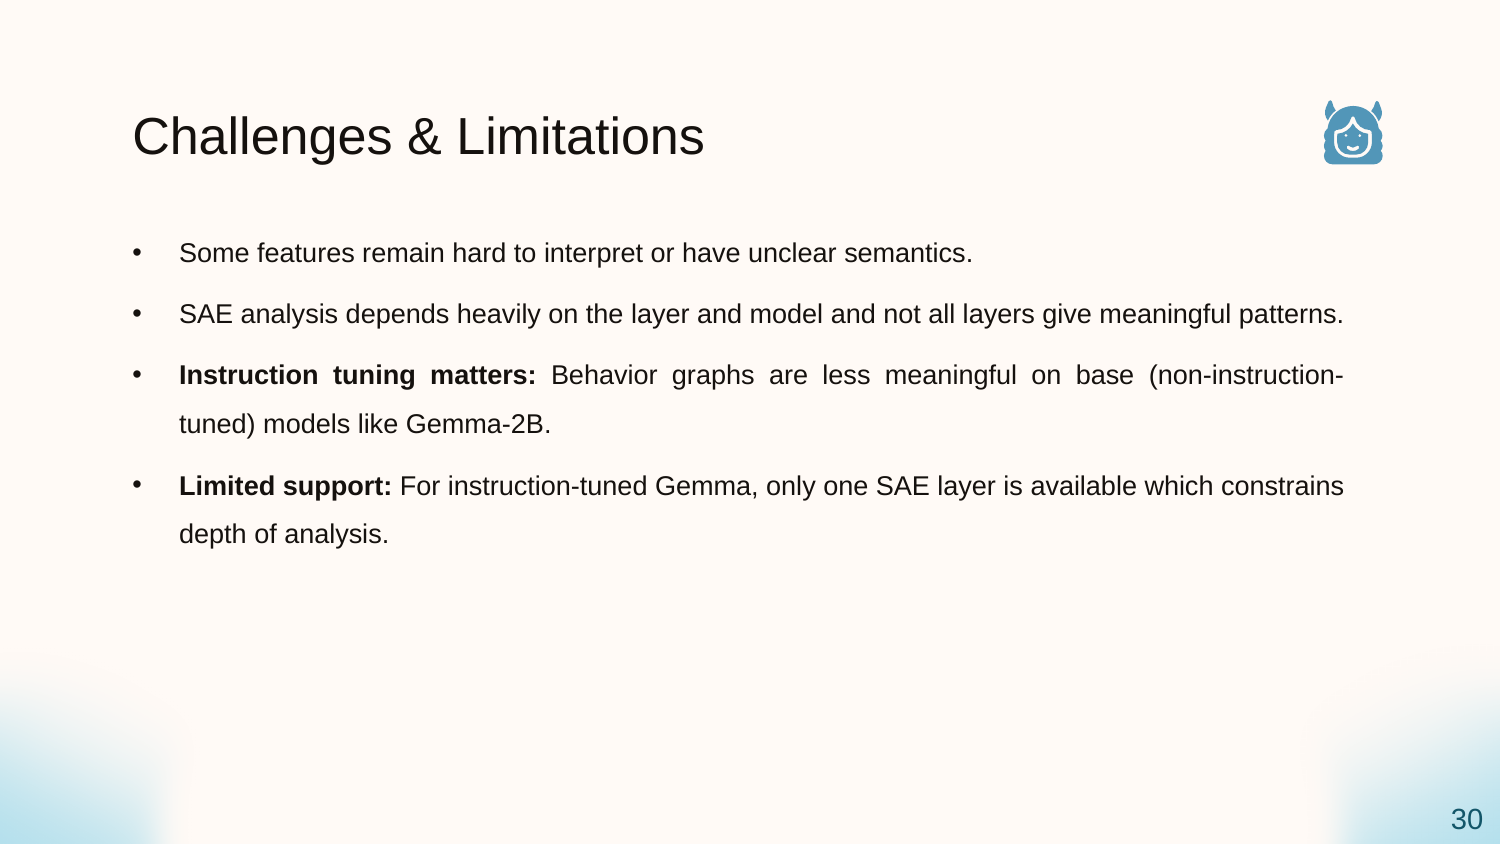

# Challenges & Limitations

Some features remain hard to interpret or have unclear semantics.
SAE analysis depends heavily on the layer and model and not all layers give meaningful patterns.
Instruction tuning matters: Behavior graphs are less meaningful on base (non-instruction-tuned) models like Gemma-2B.
Limited support: For instruction-tuned Gemma, only one SAE layer is available which constrains depth of analysis.

30